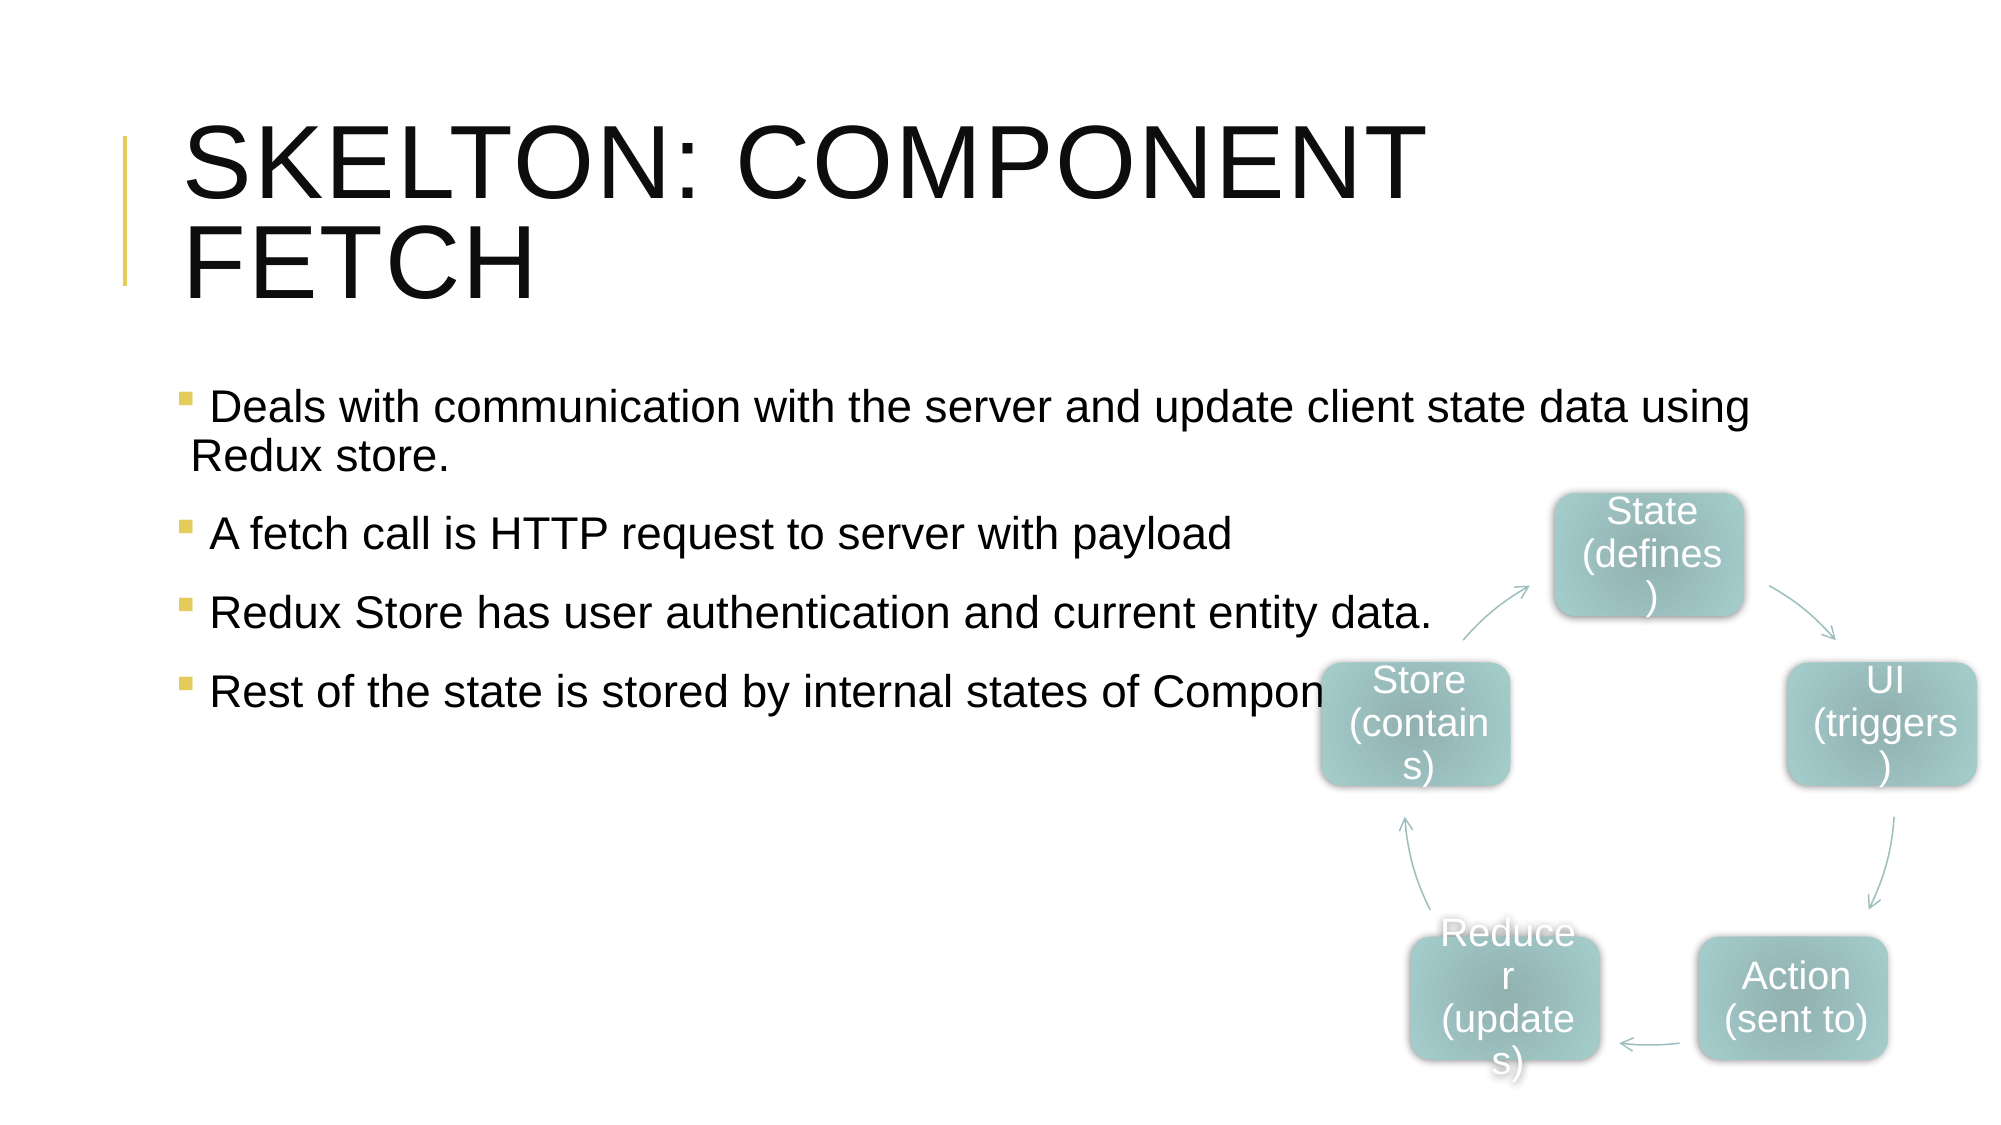

# SKELTON: Component Fetch
 Deals with communication with the server and update client state data using Redux store.
 A fetch call is HTTP request to server with payload
 Redux Store has user authentication and current entity data.
 Rest of the state is stored by internal states of Components.
State (defines)
UI (triggers)
Action (sent to)
Reducer (updates)
Store (contains)